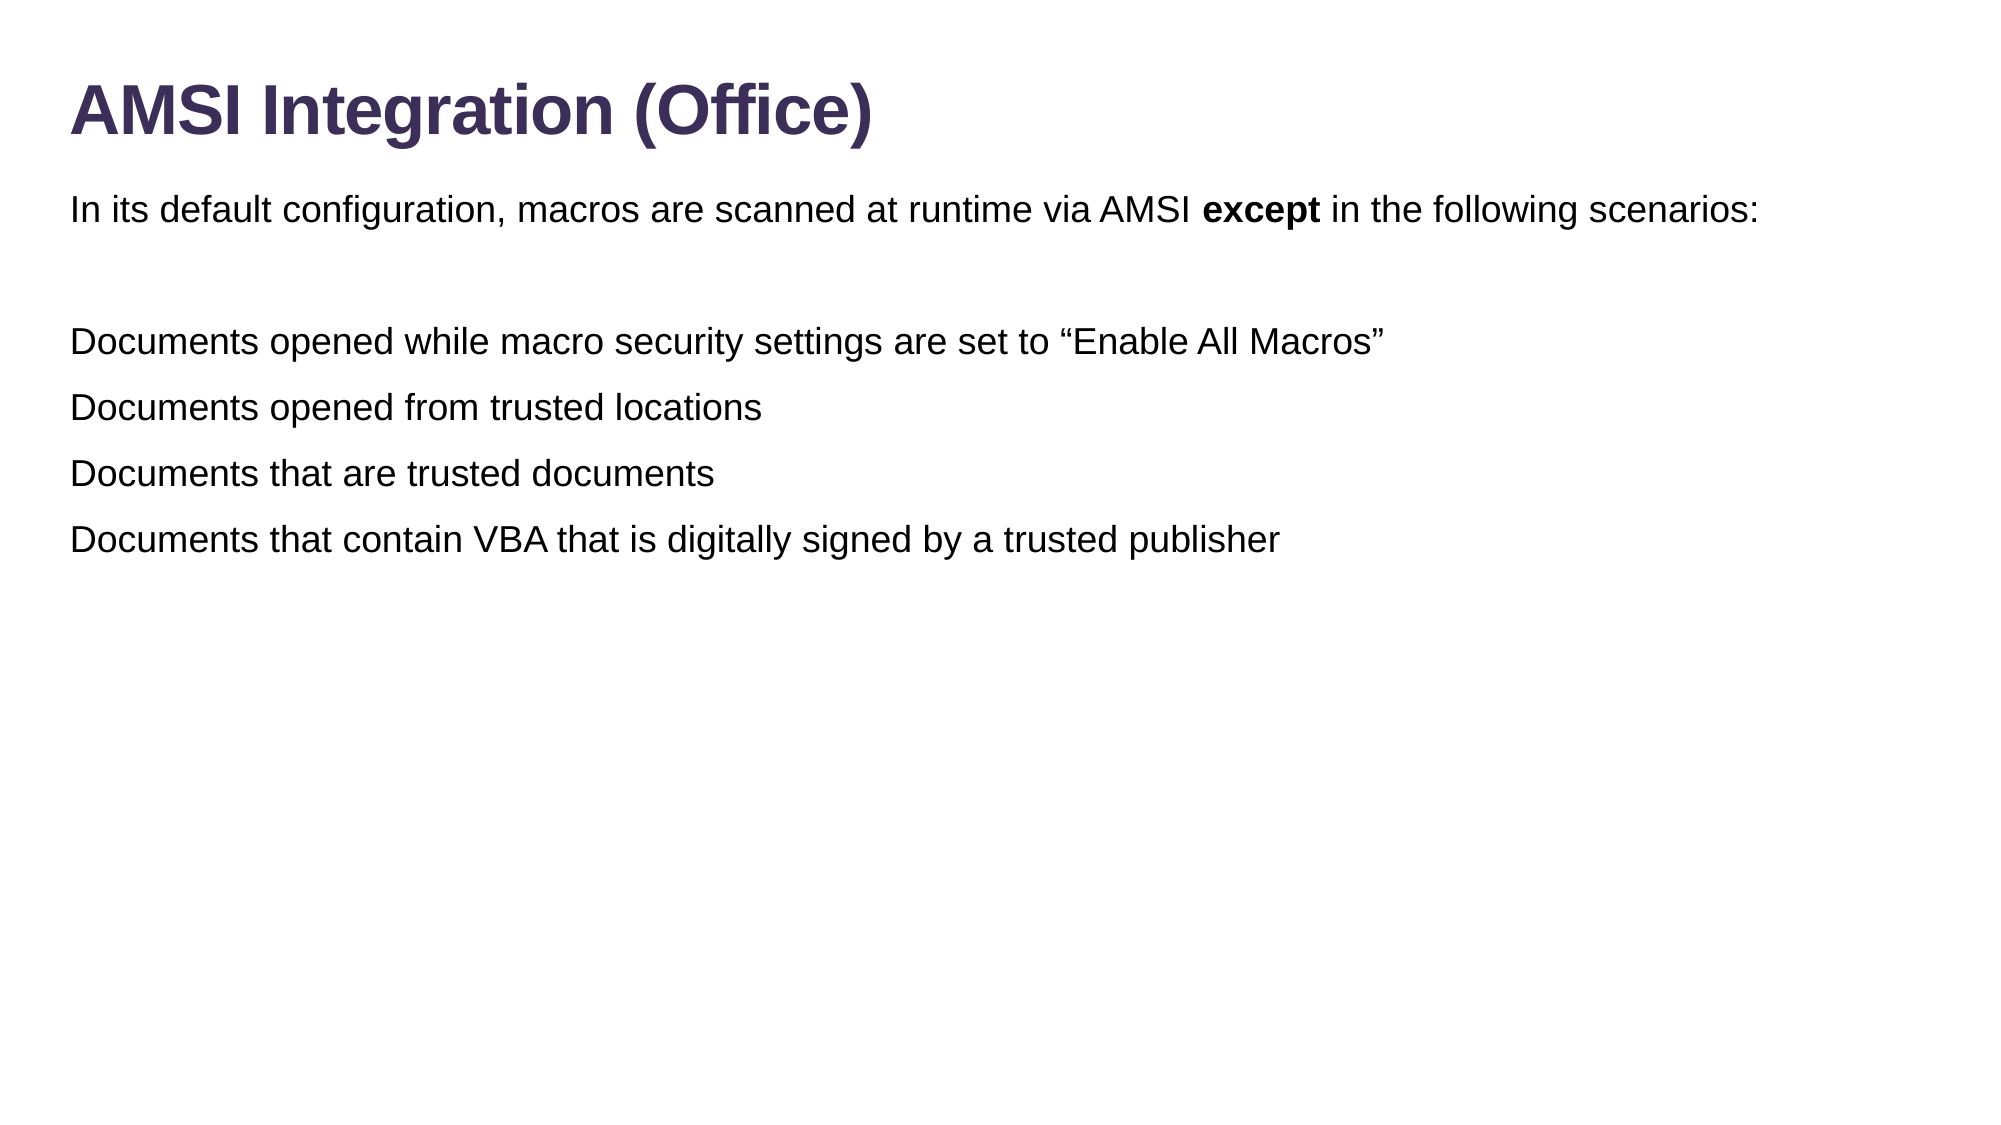

# AMSI Integration (Office)
In its default configuration, macros are scanned at runtime via AMSI except in the following scenarios:

Documents opened while macro security settings are set to “Enable All Macros”
Documents opened from trusted locations
Documents that are trusted documents
Documents that contain VBA that is digitally signed by a trusted publisher